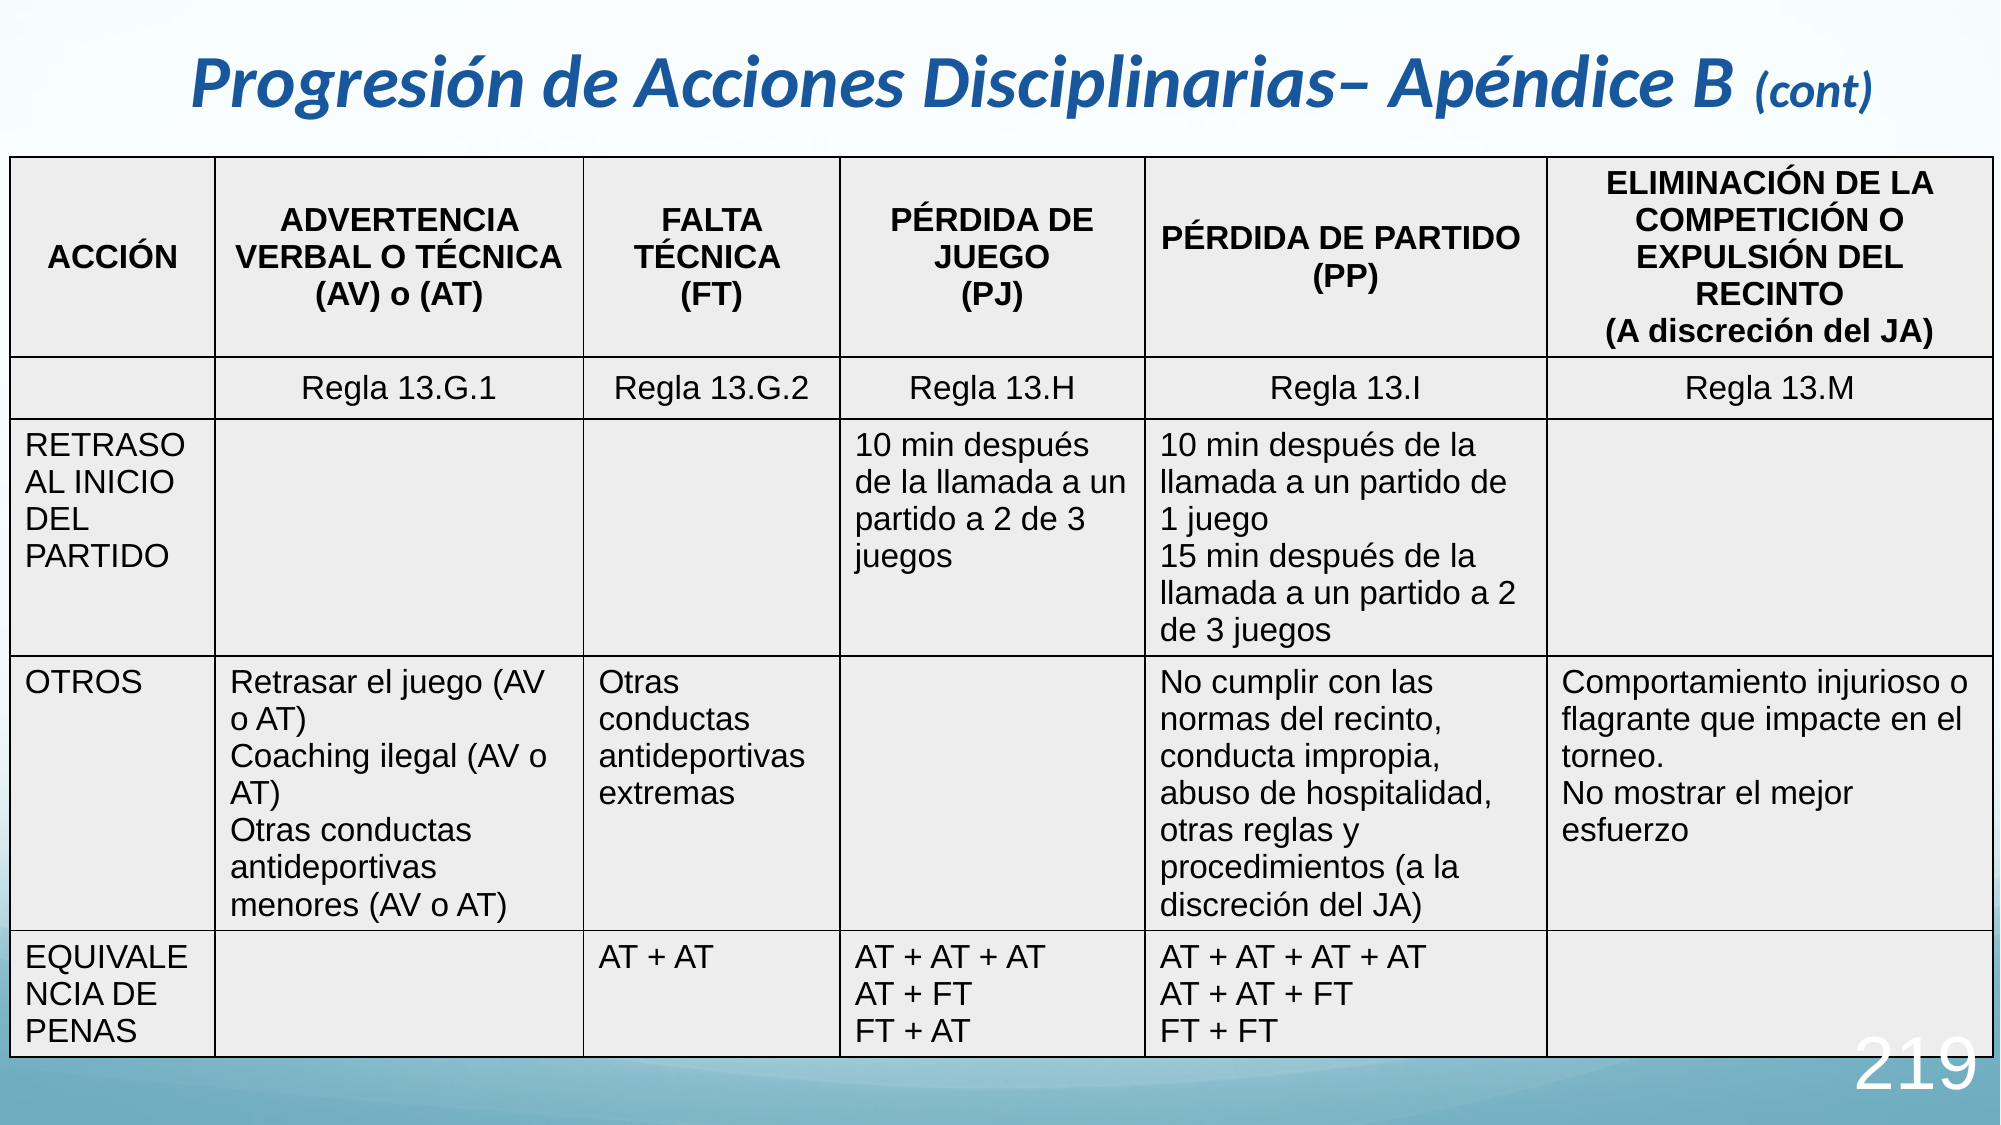

Progresión de Acciones Disciplinarias– Apéndice B (cont)
| ACCIÓN | ADVERTENCIA VERBAL O TÉCNICA (AV) o (AT) | FALTA TÉCNICA (FT) | PÉRDIDA DE JUEGO (PJ) | PÉRDIDA DE PARTIDO (PP) | ELIMINACIÓN DE LA COMPETICIÓN O EXPULSIÓN DEL RECINTO (A discreción del JA) |
| --- | --- | --- | --- | --- | --- |
|  | Regla 13.G.1 | Regla 13.G.2 | Regla 13.H | Regla 13.I | Regla 13.M |
| RETRASO AL INICIO DEL PARTIDO |  |  | 10 min después de la llamada a un partido a 2 de 3 juegos | 10 min después de la llamada a un partido de 1 juego 15 min después de la llamada a un partido a 2 de 3 juegos |  |
| OTROS | Retrasar el juego (AV o AT) Coaching ilegal (AV o AT) Otras conductas antideportivas menores (AV o AT) | Otras conductas antideportivas extremas |  | No cumplir con las normas del recinto, conducta impropia, abuso de hospitalidad, otras reglas y procedimientos (a la discreción del JA) | Comportamiento injurioso o flagrante que impacte en el torneo. No mostrar el mejor esfuerzo |
| EQUIVALENCIA DE PENAS |  | AT + AT | AT + AT + AT AT + FT FT + AT | AT + AT + AT + AT AT + AT + FT FT + FT |  |
219